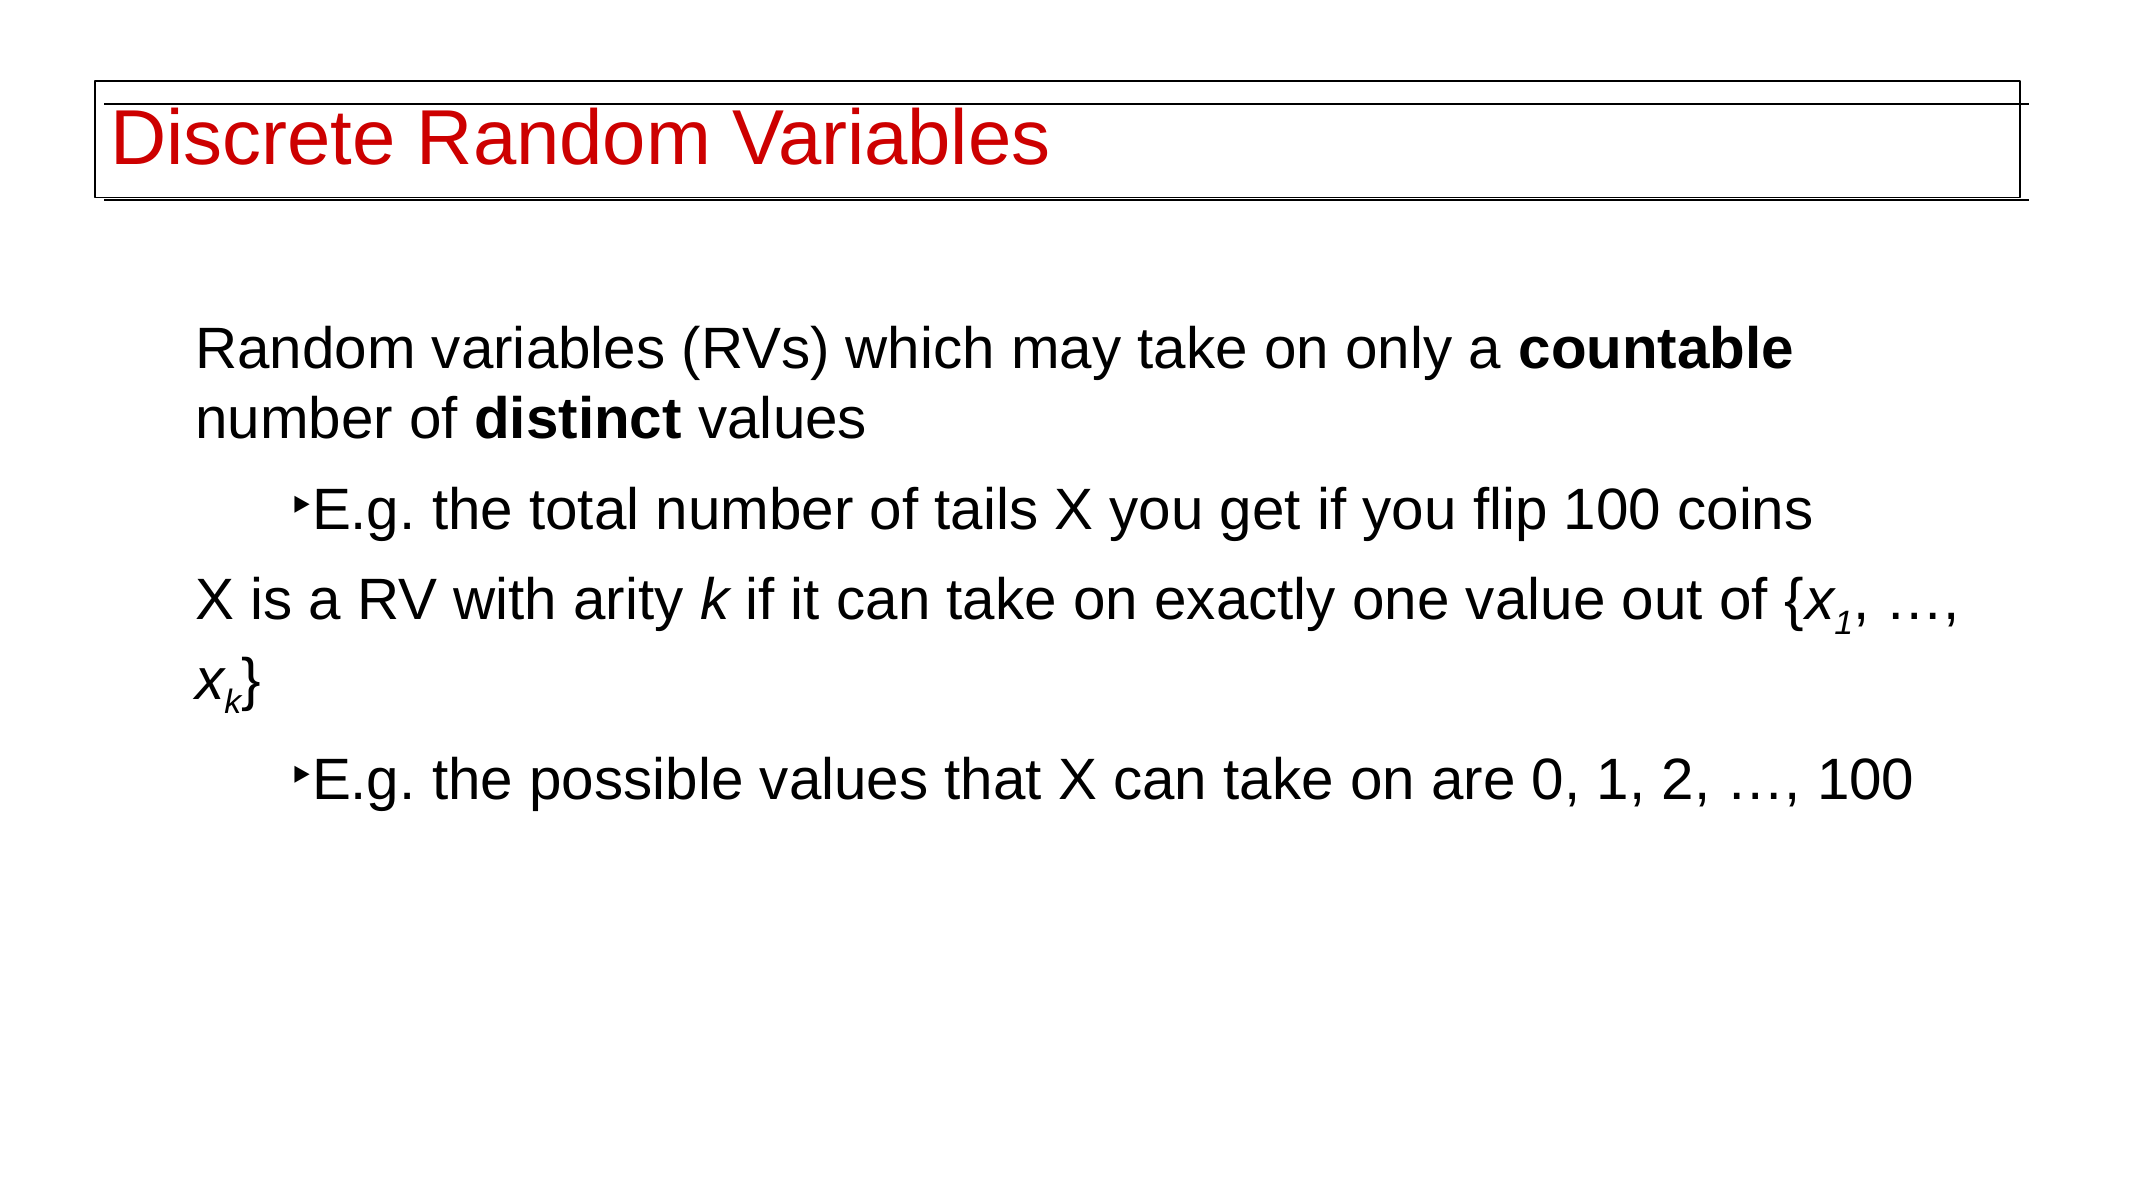

# Discrete Random Variables
Random variables (RVs) which may take on only a countable number of distinct values
E.g. the total number of tails X you get if you flip 100 coins
X is a RV with arity k if it can take on exactly one value out of {x1, …, xk}
E.g. the possible values that X can take on are 0, 1, 2, …, 100